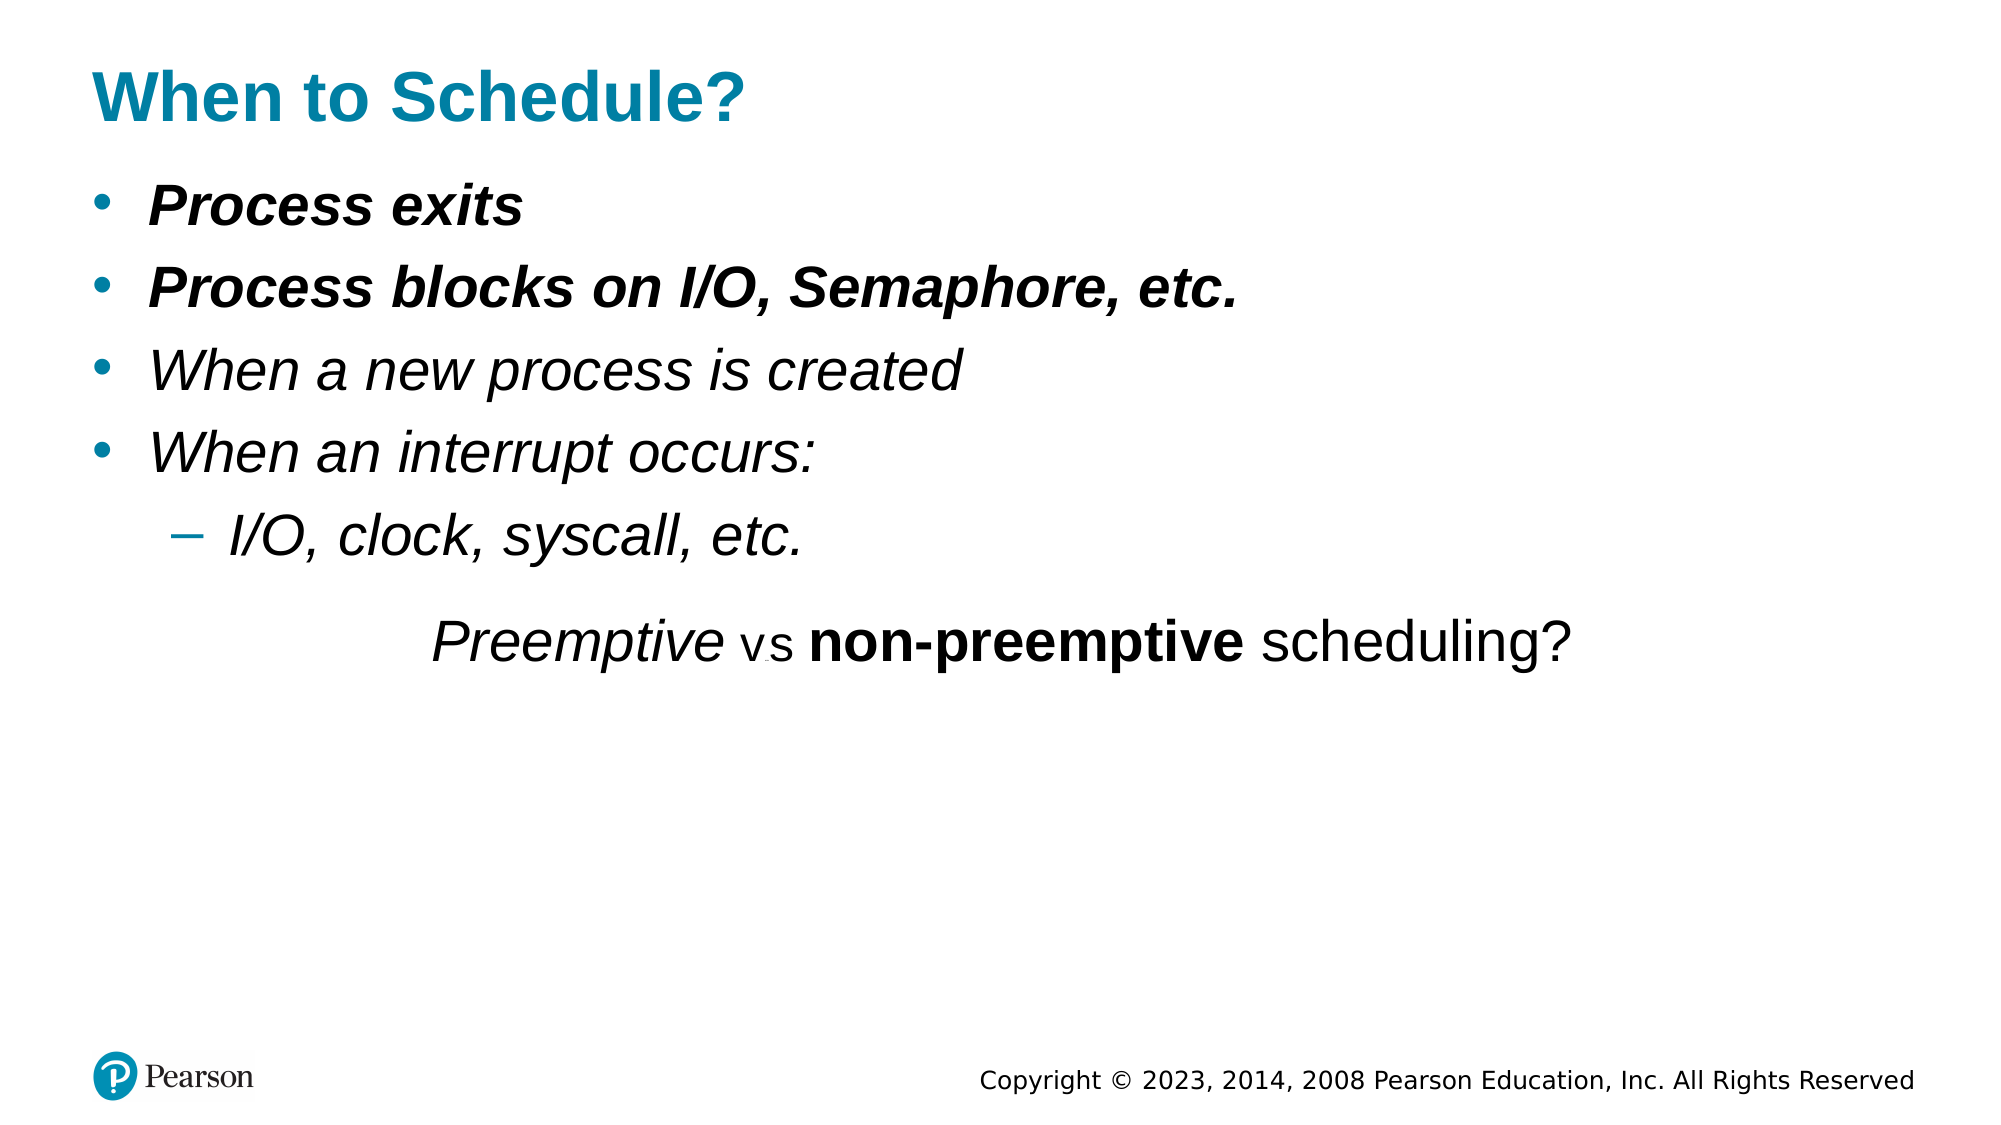

# When to Schedule?
Process exits
Process blocks on I/O, Semaphore, etc.
When a new process is created
When an interrupt occurs:
I/O, clock, syscall, etc.
Preemptive versus non-preemptive scheduling?